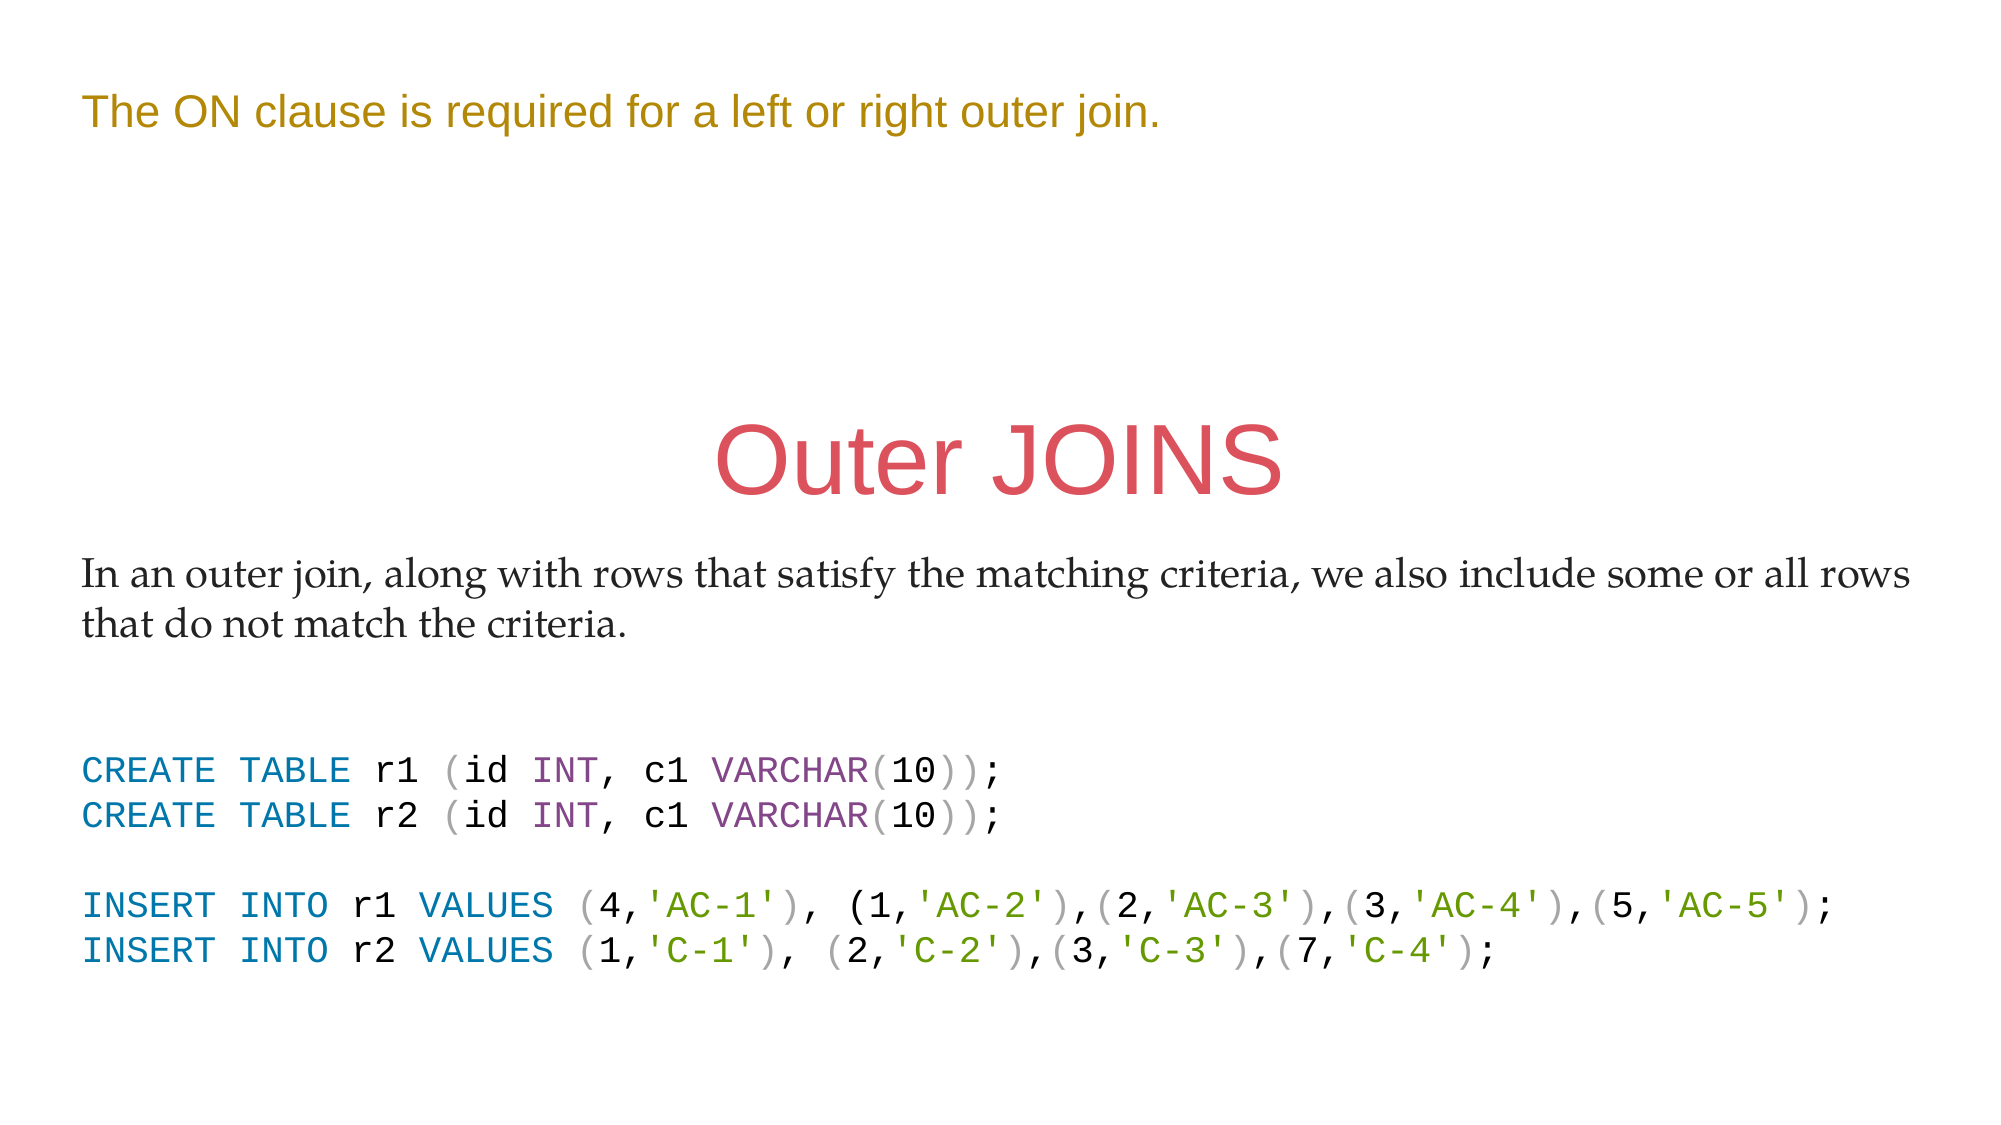

The ON clause is required for a left or right outer join.
Outer JOINS
In an outer join, along with rows that satisfy the matching criteria, we also include some or all rows that do not match the criteria.
CREATE TABLE r1 (id INT, c1 VARCHAR(10));
CREATE TABLE r2 (id INT, c1 VARCHAR(10));

INSERT INTO r1 VALUES (4,'AC-1'), (1,'AC-2'),(2,'AC-3'),(3,'AC-4'),(5,'AC-5');
INSERT INTO r2 VALUES (1,'C-1'), (2,'C-2'),(3,'C-3'),(7,'C-4');